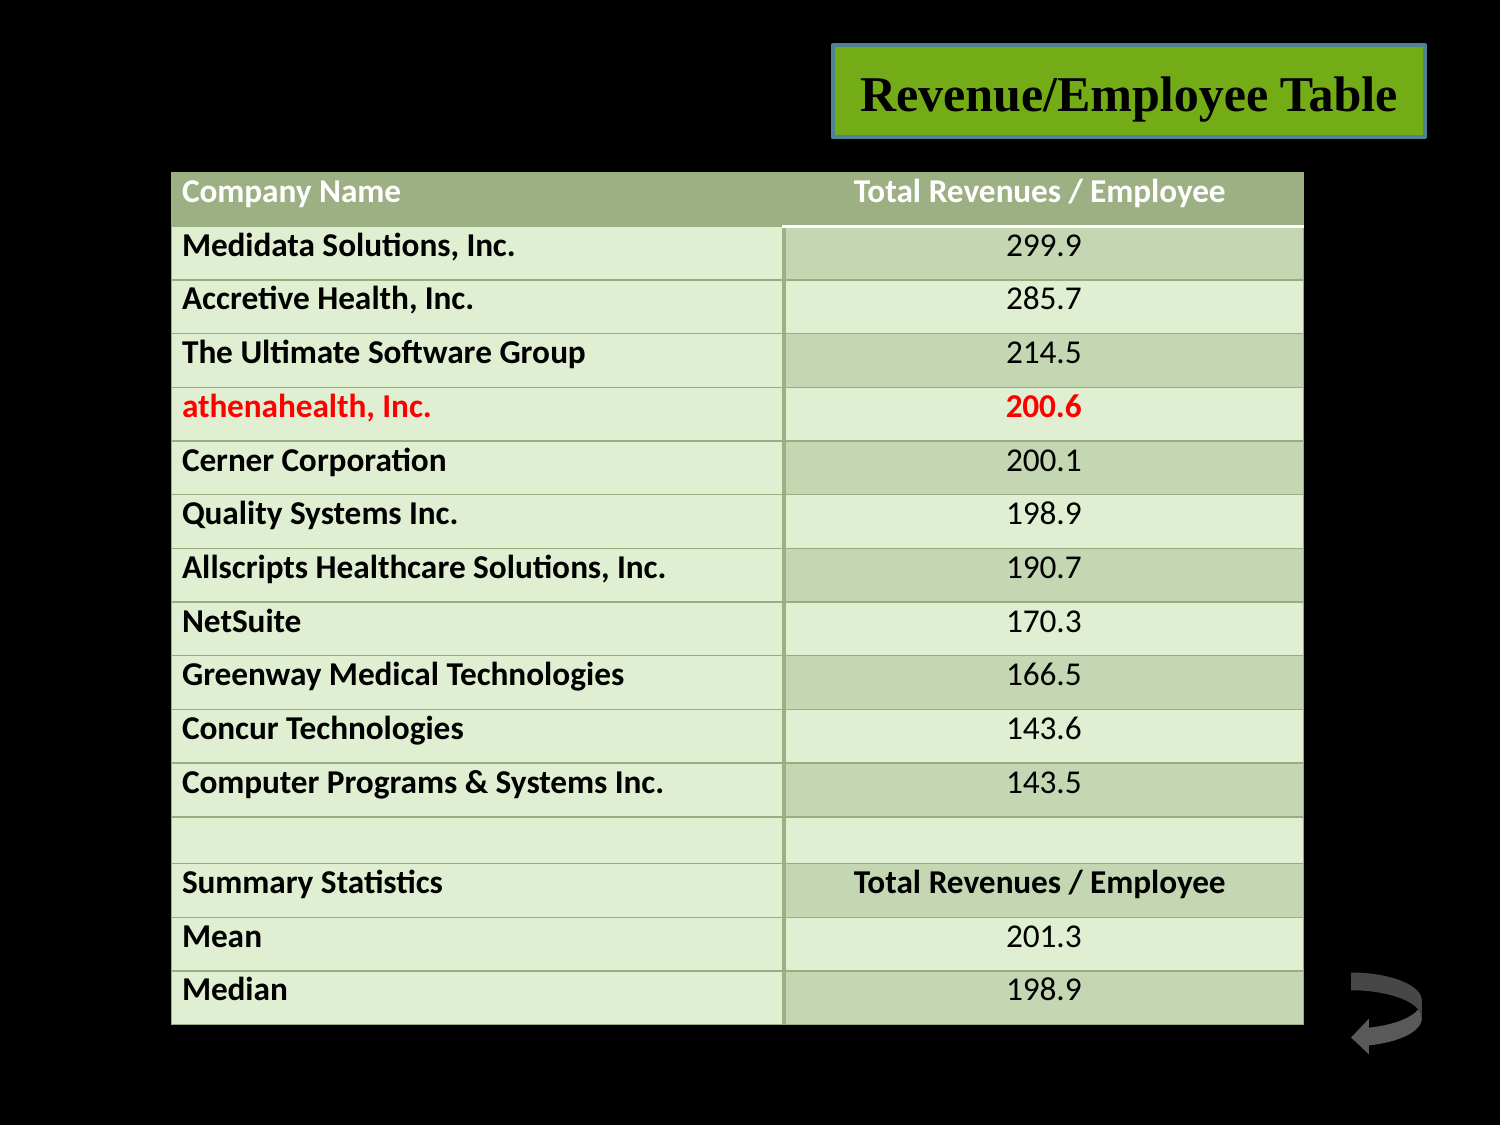

Revenue/Employee Table
| Company Name | Total Revenues / Employee |
| --- | --- |
| Medidata Solutions, Inc. | 299.9 |
| Accretive Health, Inc. | 285.7 |
| The Ultimate Software Group | 214.5 |
| athenahealth, Inc. | 200.6 |
| Cerner Corporation | 200.1 |
| Quality Systems Inc. | 198.9 |
| Allscripts Healthcare Solutions, Inc. | 190.7 |
| NetSuite | 170.3 |
| Greenway Medical Technologies | 166.5 |
| Concur Technologies | 143.6 |
| Computer Programs & Systems Inc. | 143.5 |
|  |  |
| Summary Statistics | Total Revenues / Employee |
| Mean | 201.3 |
| Median | 198.9 |